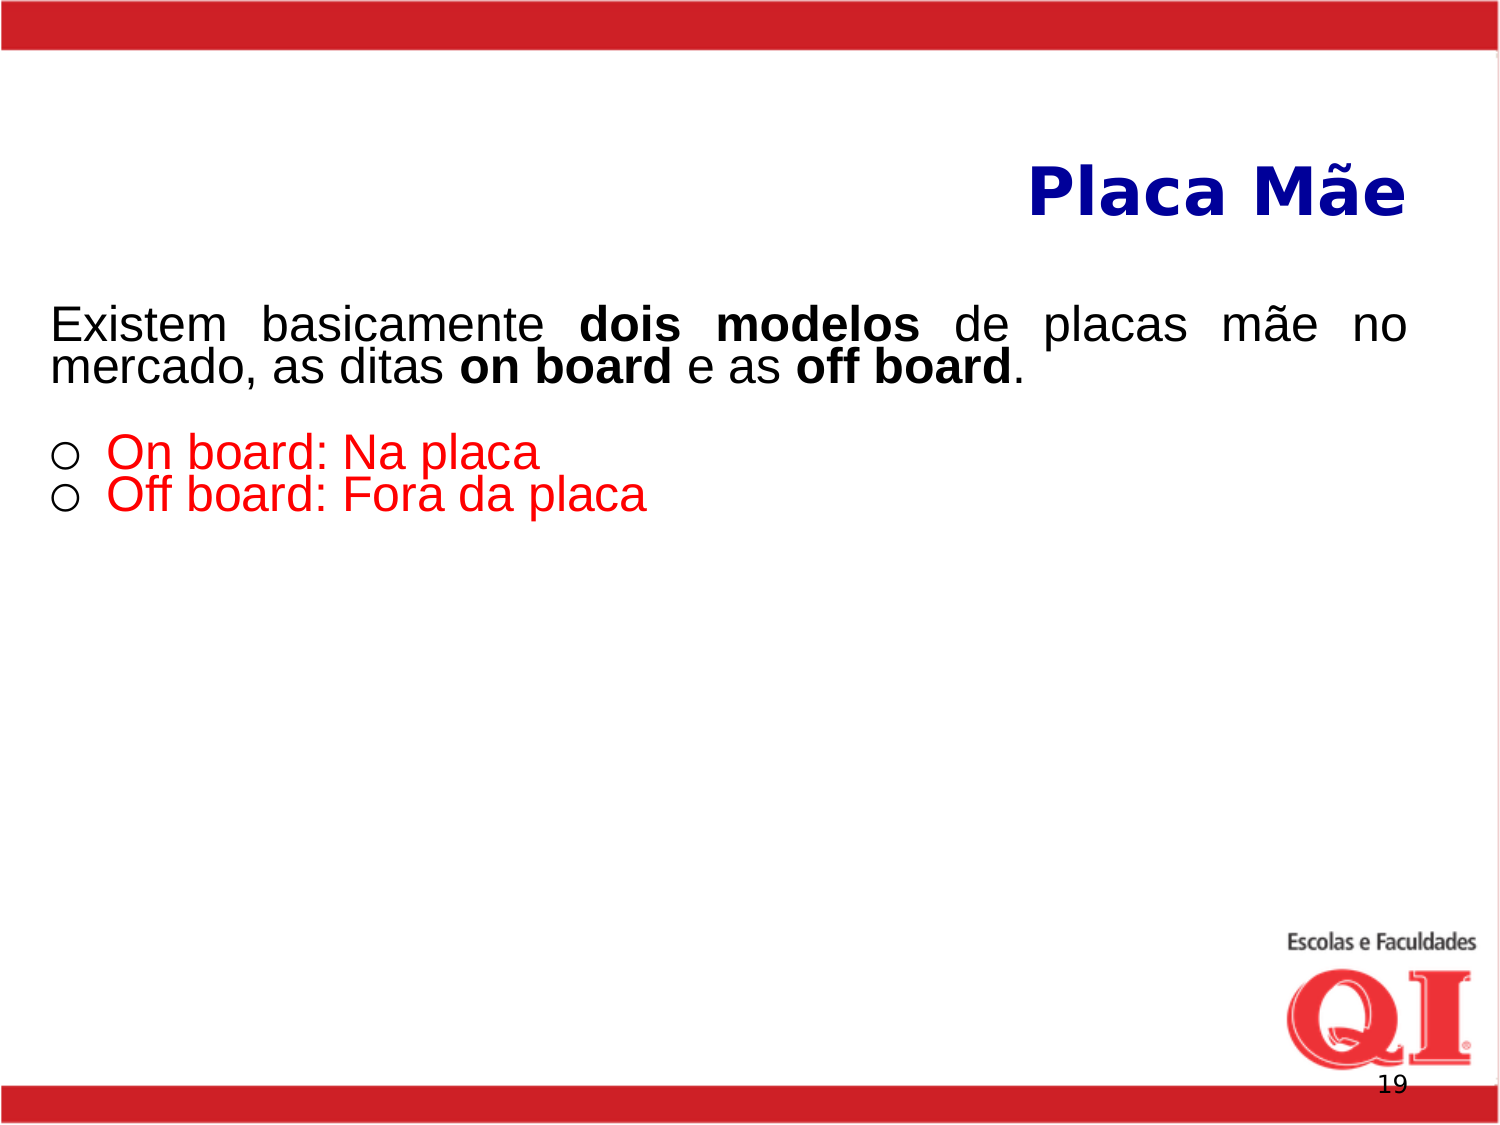

# Placa Mãe
Existem basicamente dois modelos de placas mãe no mercado, as ditas on board e as off board.

On board: Na placa
Off board: Fora da placa

19